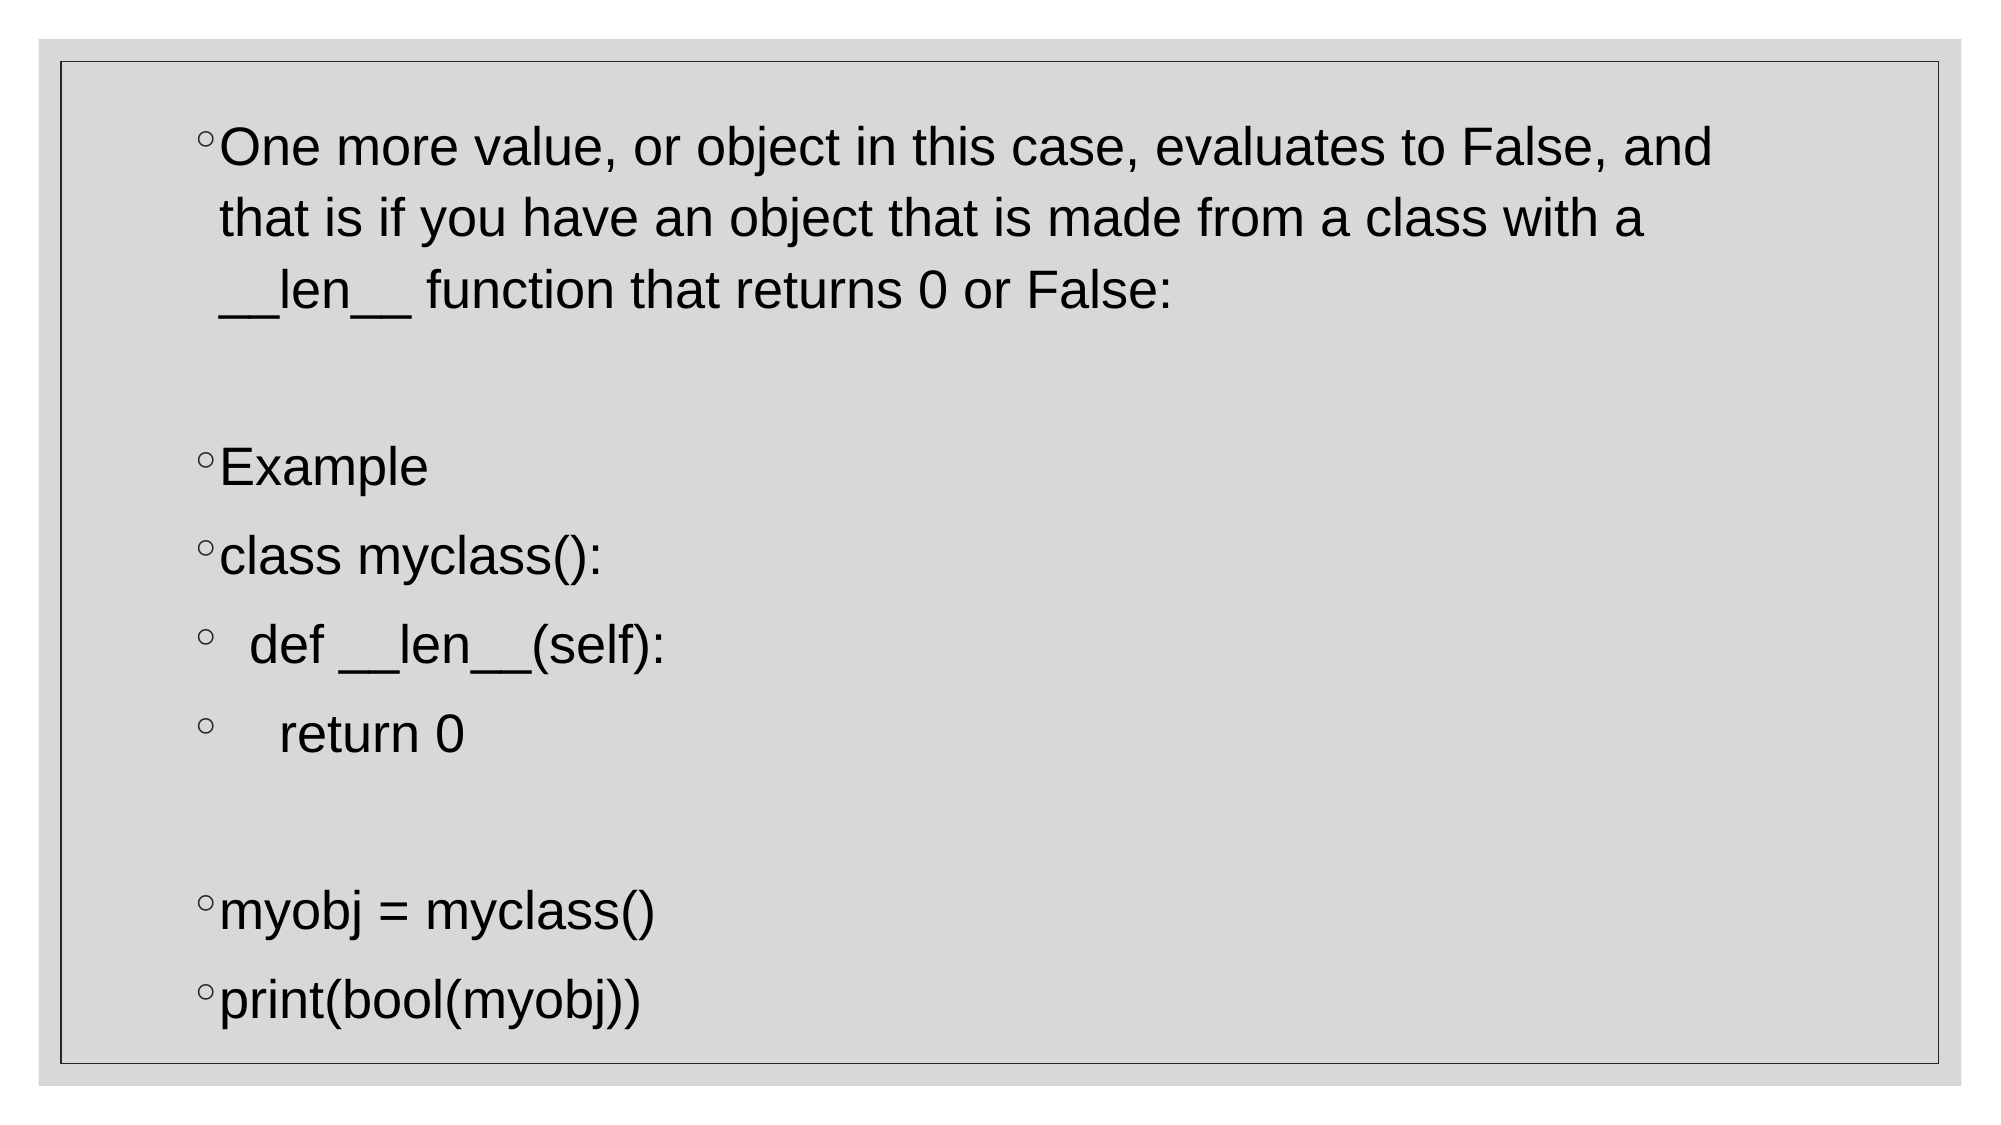

One more value, or object in this case, evaluates to False, and that is if you have an object that is made from a class with a __len__ function that returns 0 or False:

Example
class myclass():
  def __len__(self):
    return 0

myobj = myclass()
print(bool(myobj))